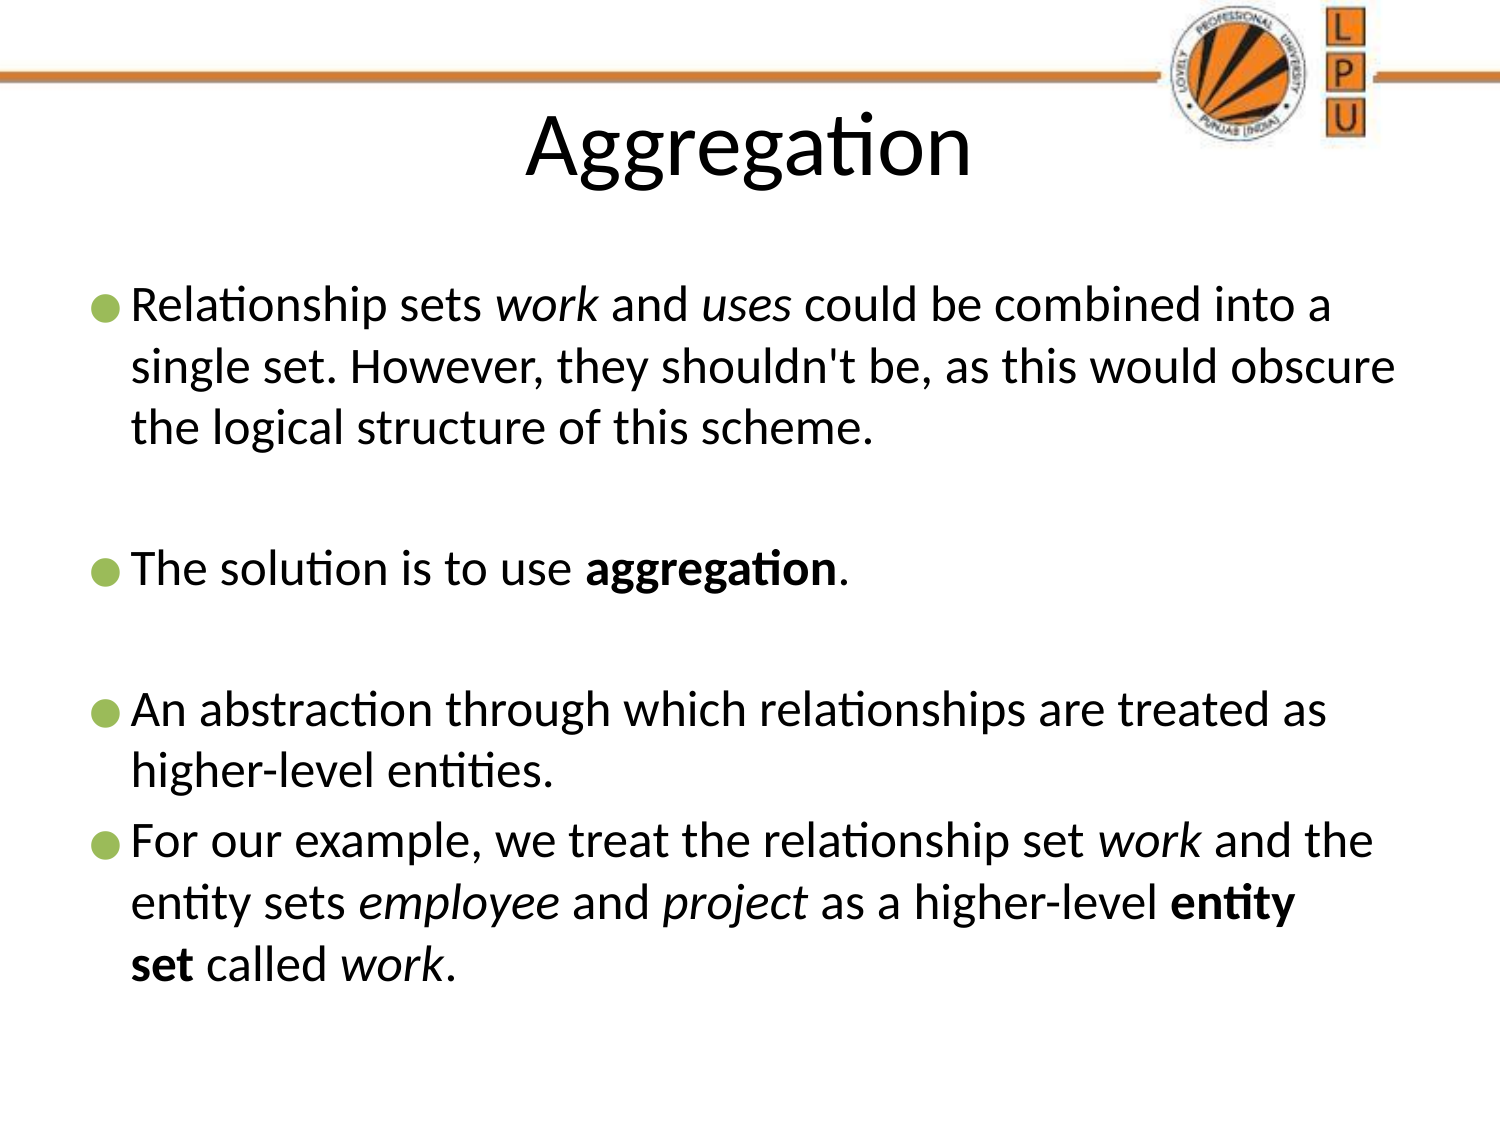

# Aggregation
Relationship sets work and uses could be combined into a single set. However, they shouldn't be, as this would obscure the logical structure of this scheme.

The solution is to use aggregation.

An abstraction through which relationships are treated as higher-level entities.
For our example, we treat the relationship set work and the entity sets employee and project as a higher-level entity set called work.